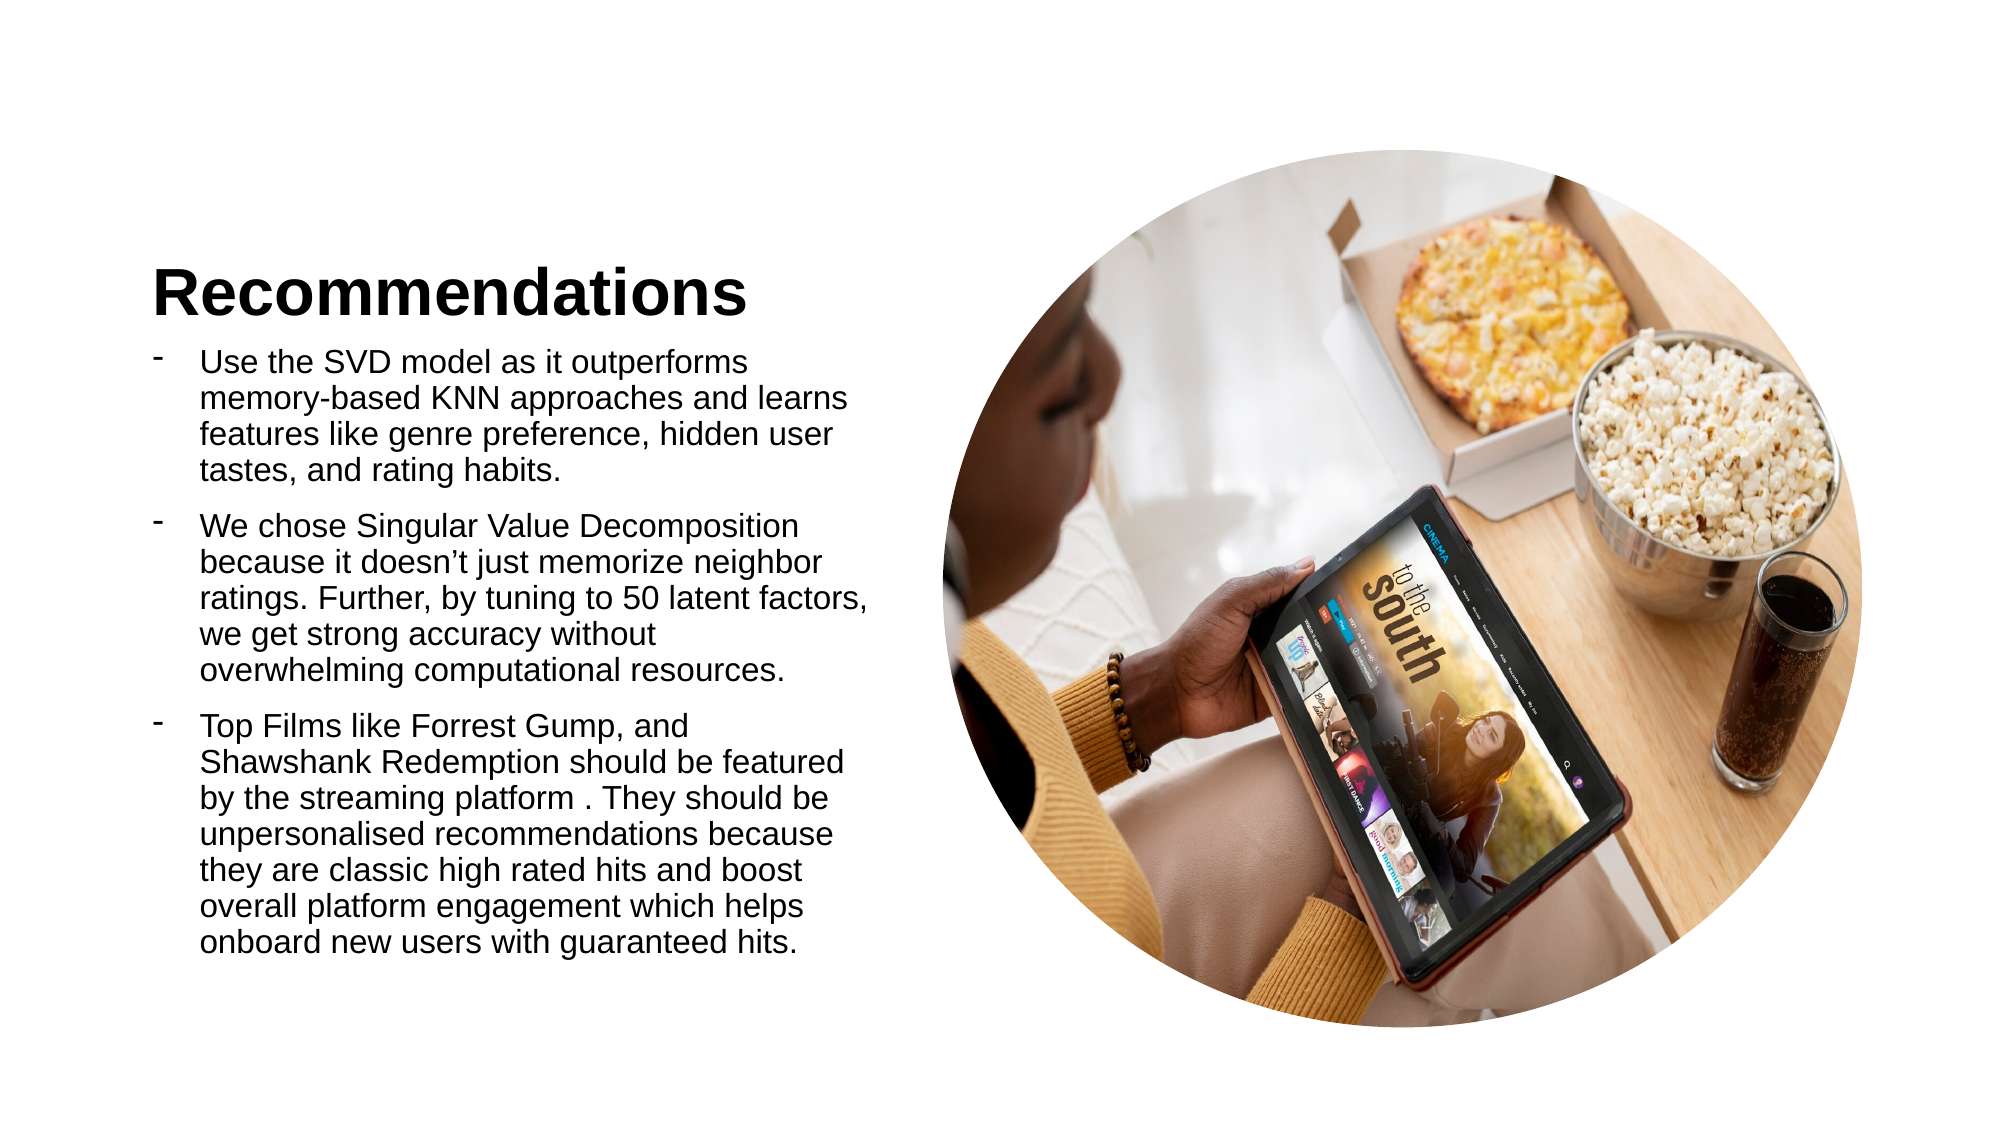

# Recommendations

Use the SVD model as it outperforms memory-based KNN approaches and learns features like genre preference, hidden user tastes, and rating habits.
We chose Singular Value Decomposition because it doesn’t just memorize neighbor ratings. Further, by tuning to 50 latent factors, we get strong accuracy without overwhelming computational resources.
Top Films like Forrest Gump, and Shawshank Redemption should be featured by the streaming platform . They should be unpersonalised recommendations because they are classic high rated hits and boost overall platform engagement which helps onboard new users with guaranteed hits.